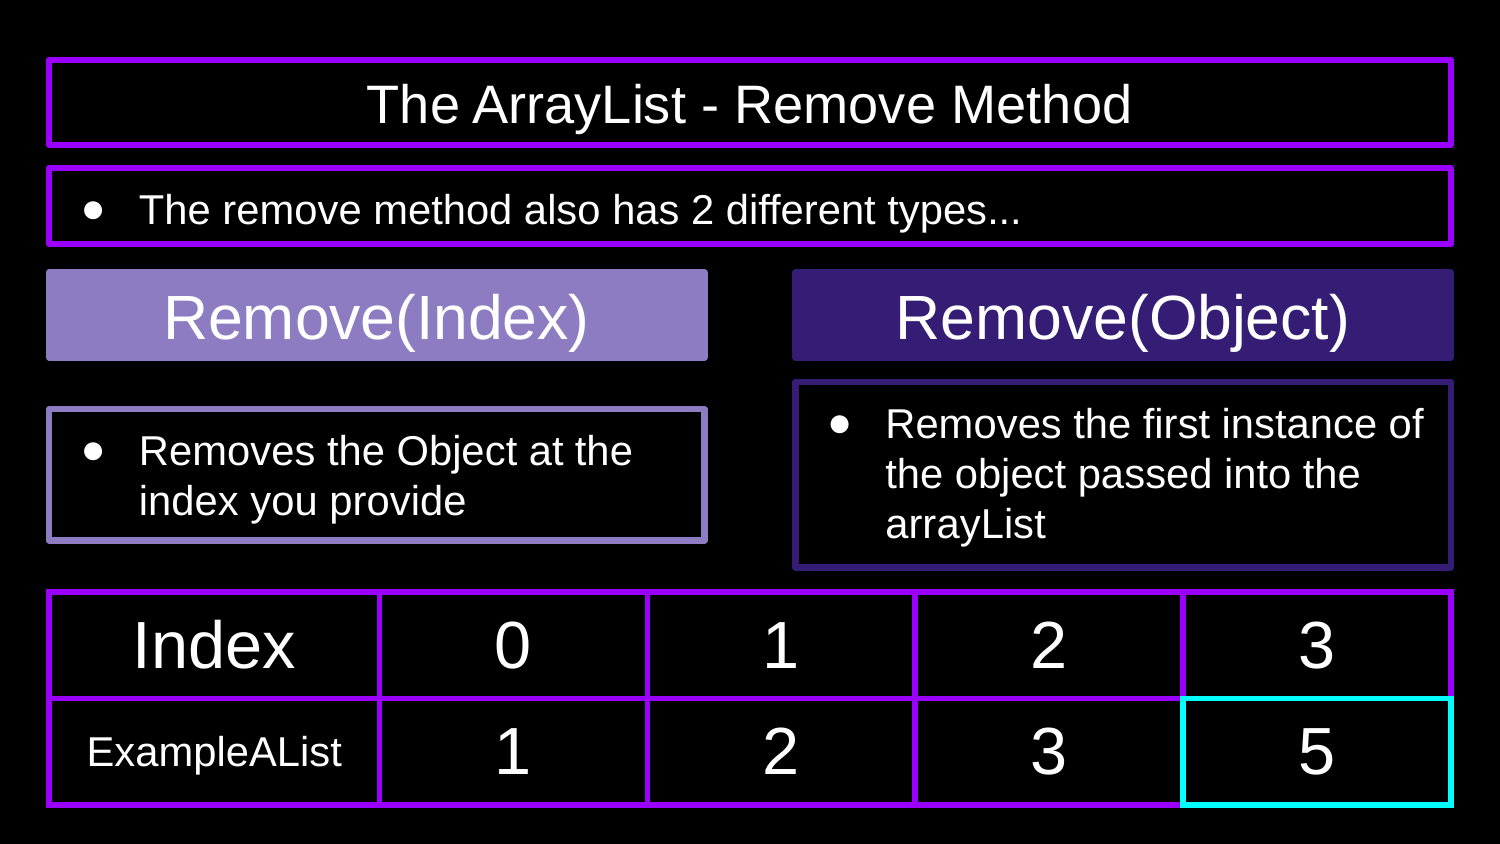

# The ArrayList - Remove Method
The remove method also has 2 different types...
Remove(Object)
Remove(Index)
Removes the first instance of the object passed into the arrayList
Removes the Object at the index you provide
| Index | 0 | 1 | 2 | 3 |
| --- | --- | --- | --- | --- |
| ExampleAList | 1 | 2 | 3 | 5 |